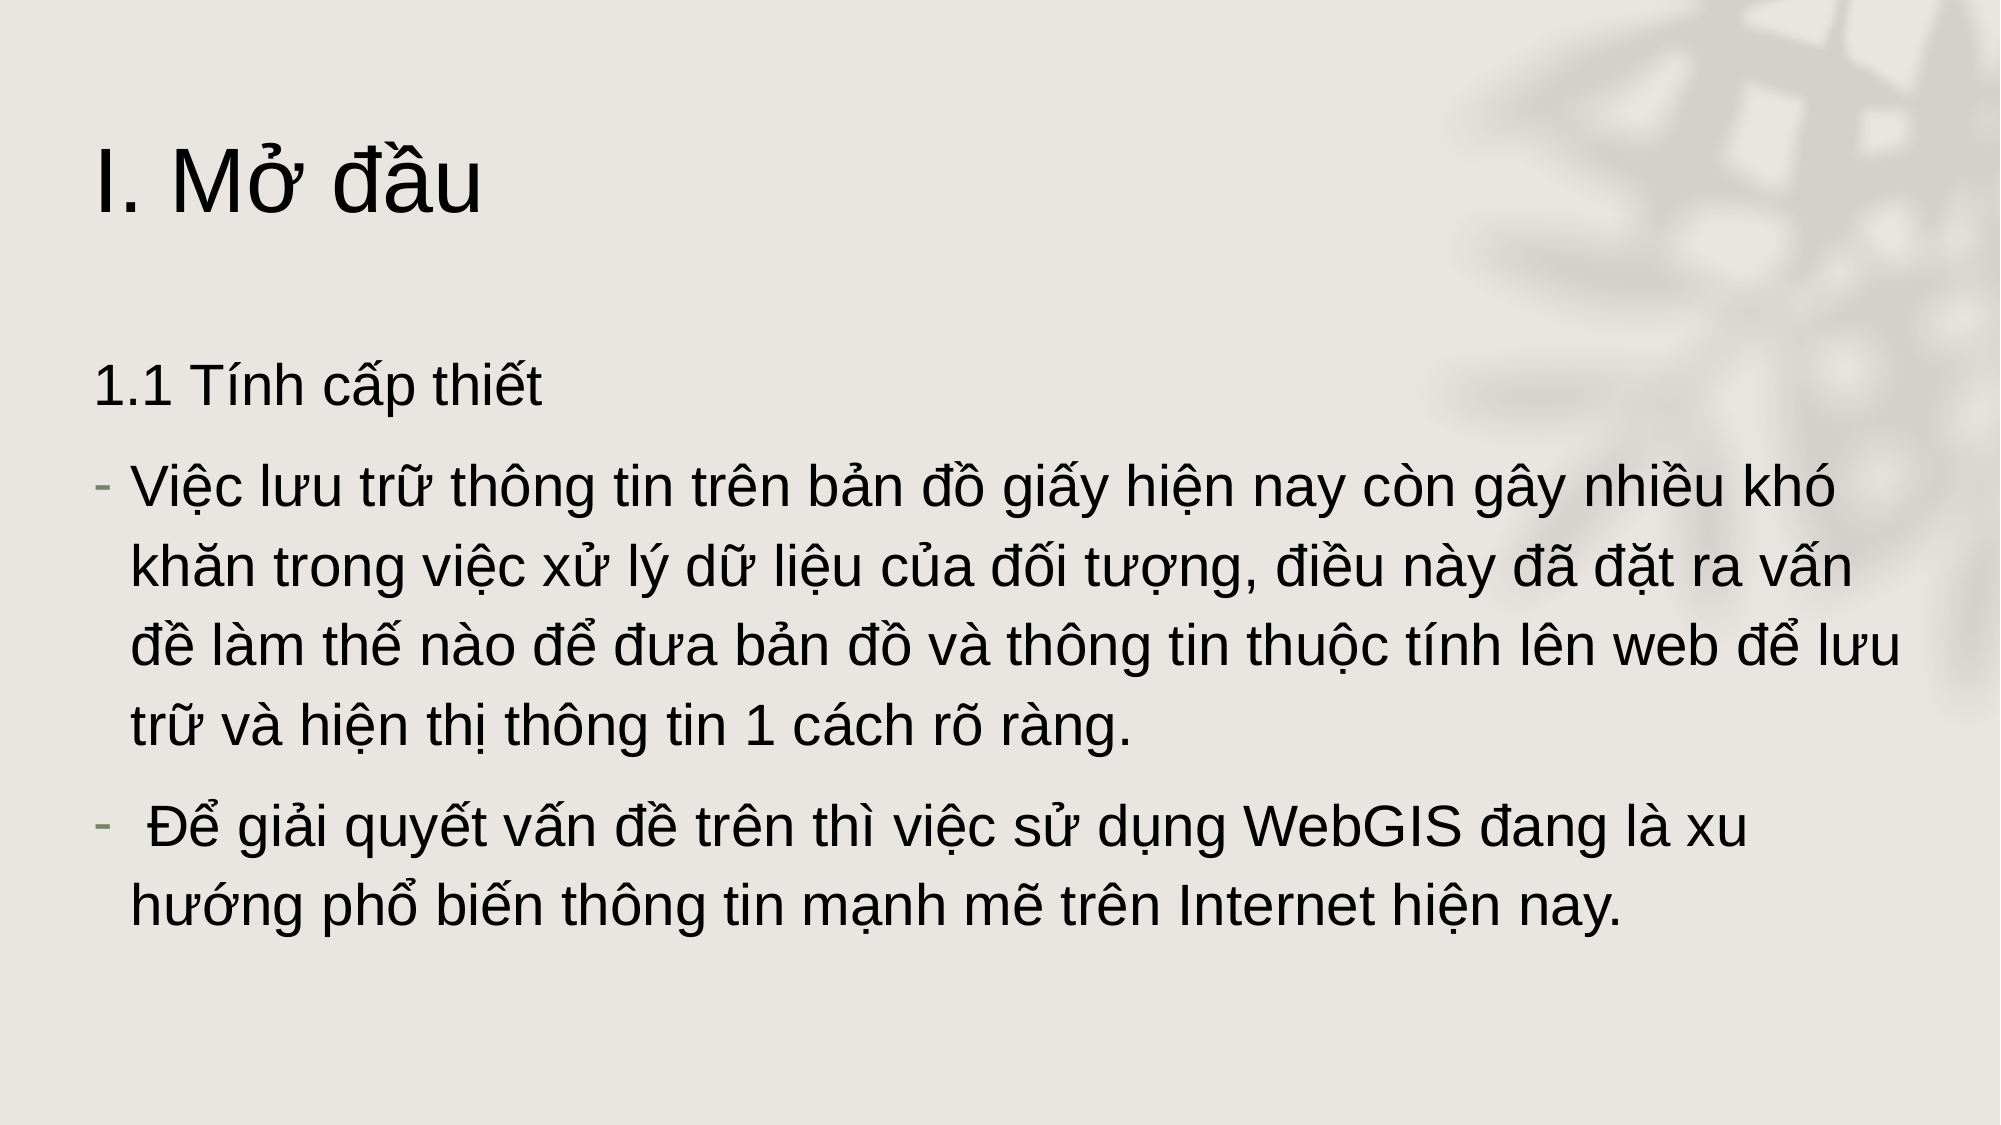

# I. Mở đầu
1.1 Tính cấp thiết
Việc lưu trữ thông tin trên bản đồ giấy hiện nay còn gây nhiều khó khăn trong việc xử lý dữ liệu của đối tượng, điều này đã đặt ra vấn đề làm thế nào để đưa bản đồ và thông tin thuộc tính lên web để lưu trữ và hiện thị thông tin 1 cách rõ ràng.
 Để giải quyết vấn đề trên thì việc sử dụng WebGIS đang là xu hướng phổ biến thông tin mạnh mẽ trên Internet hiện nay.